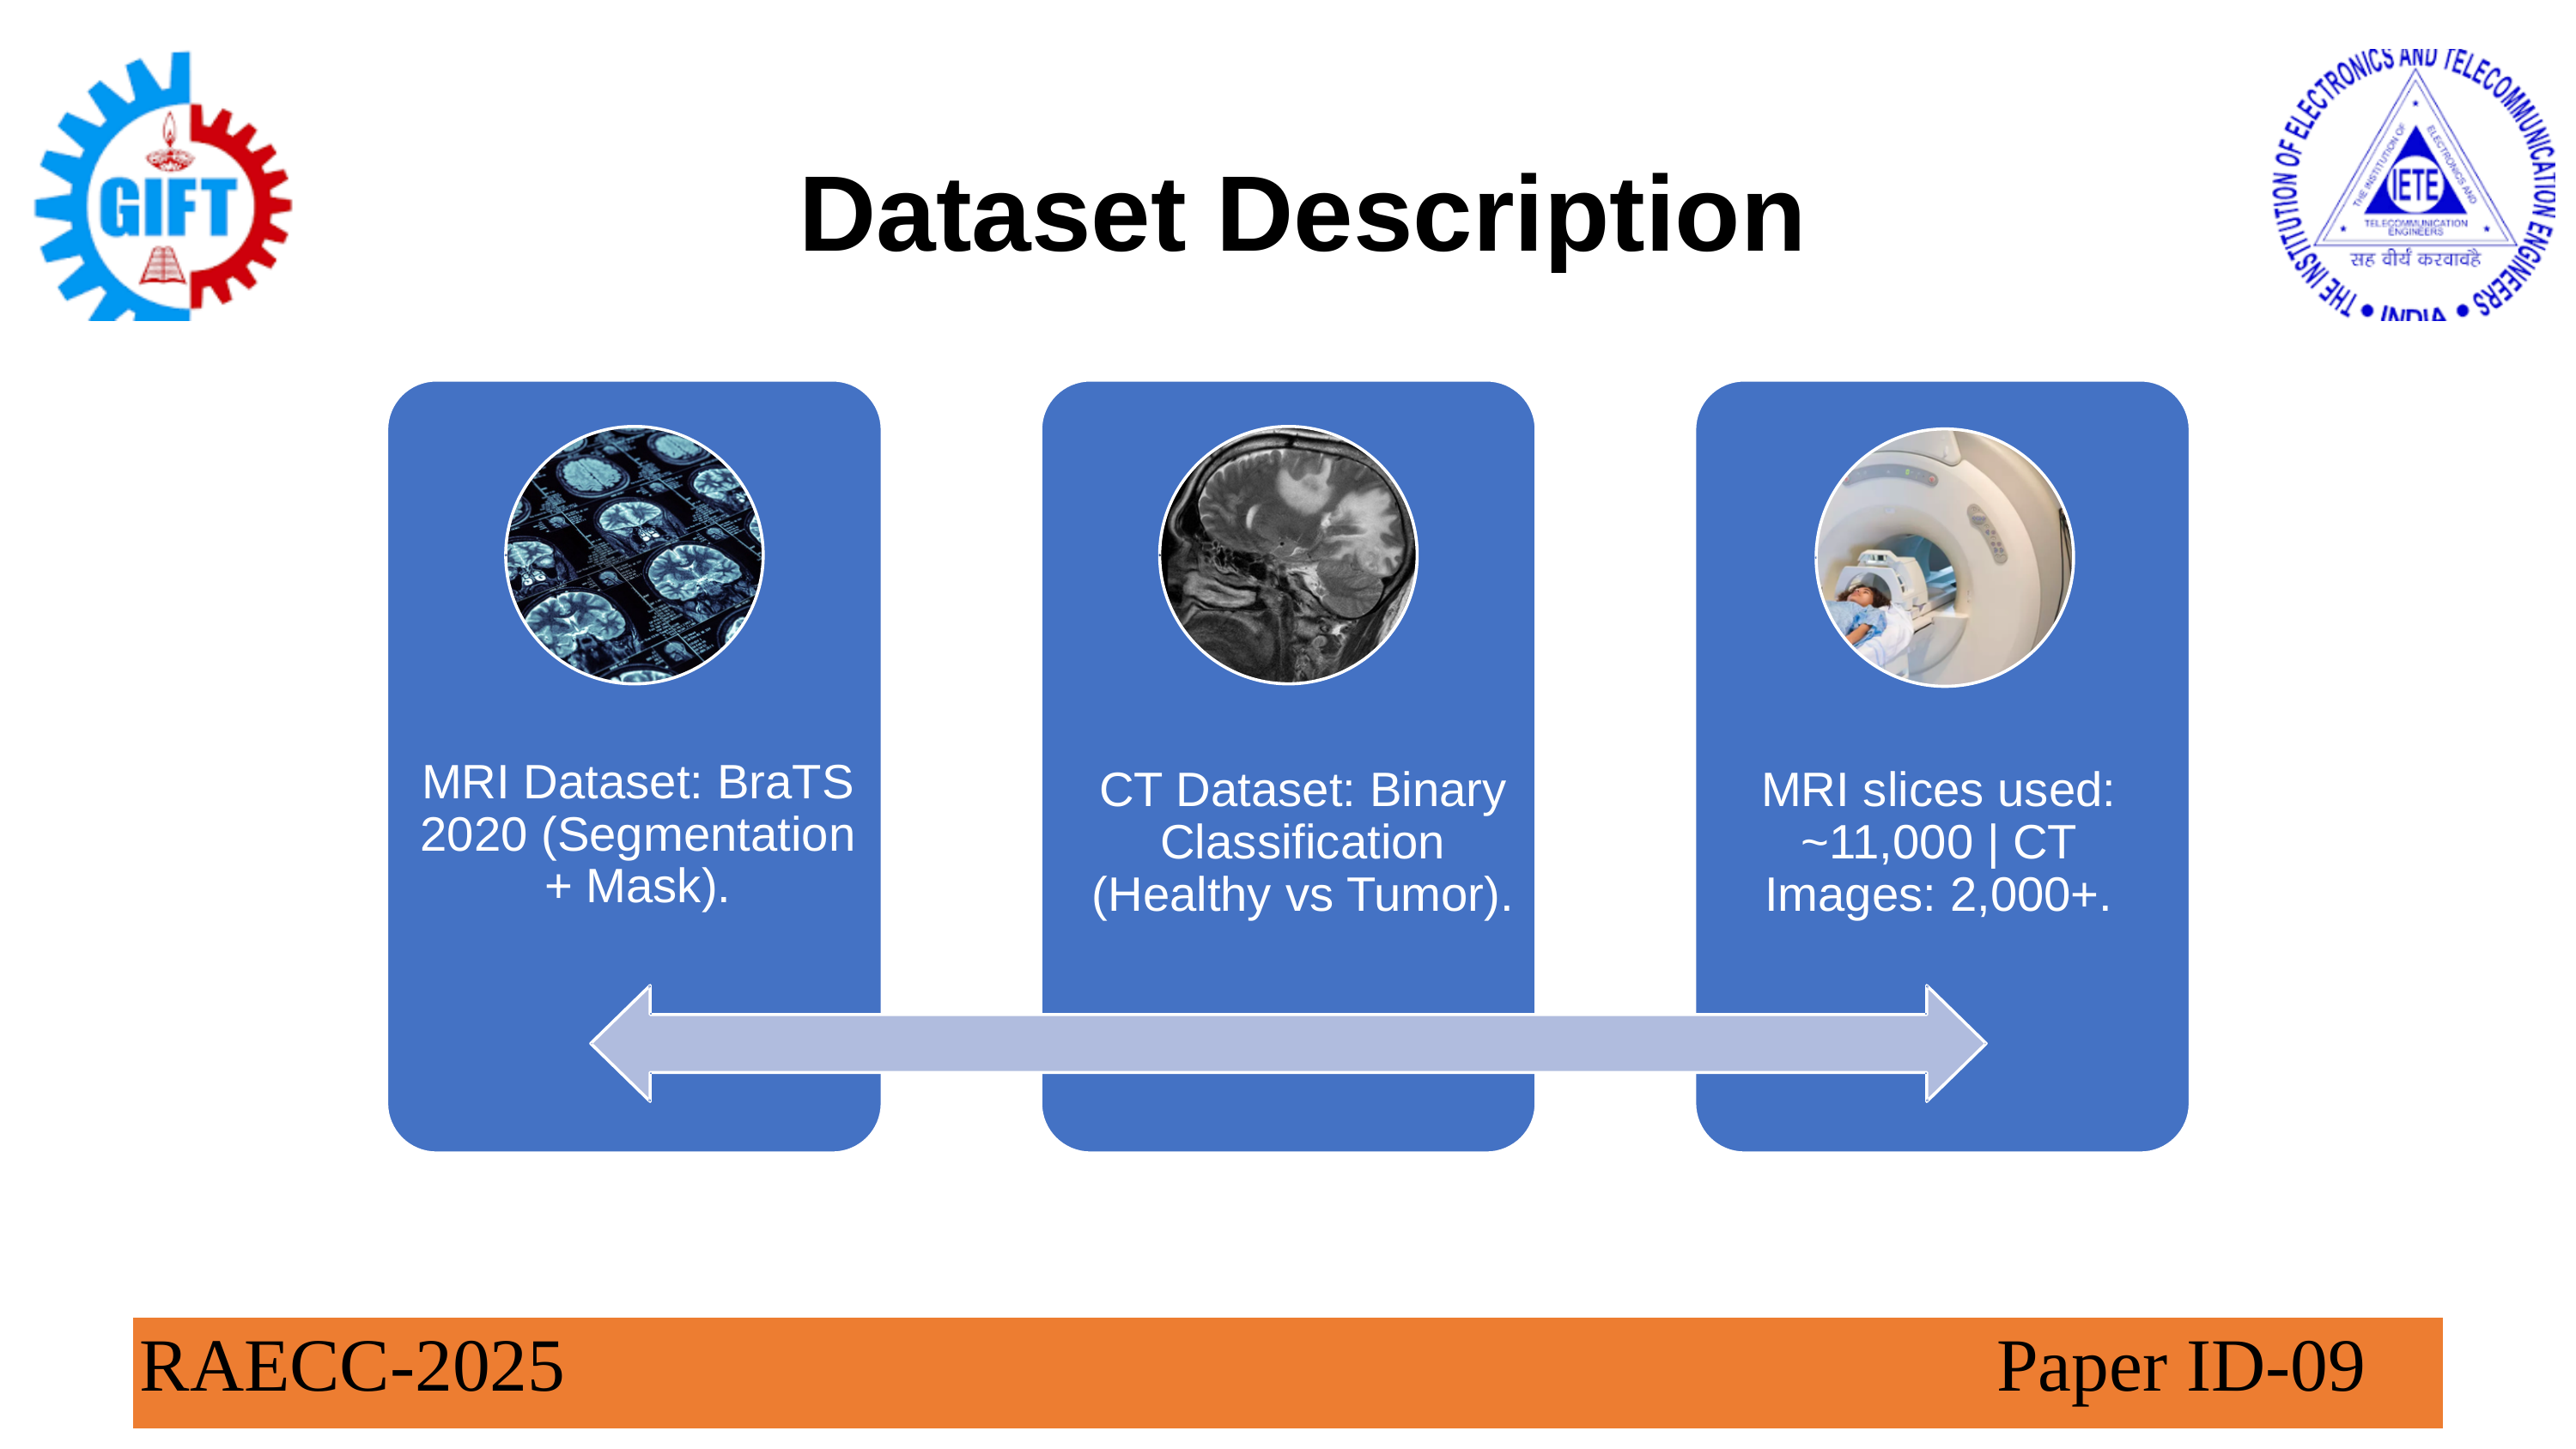

Dataset Description

MRI Dataset: BraTS 2020 (Segmentation + Mask).

CT Dataset: Binary Classification (Healthy vs Tumor).

MRI slices used: ~11,000 | CT Images: 2,000+.

RAECC-2025                                                                            Paper ID-09